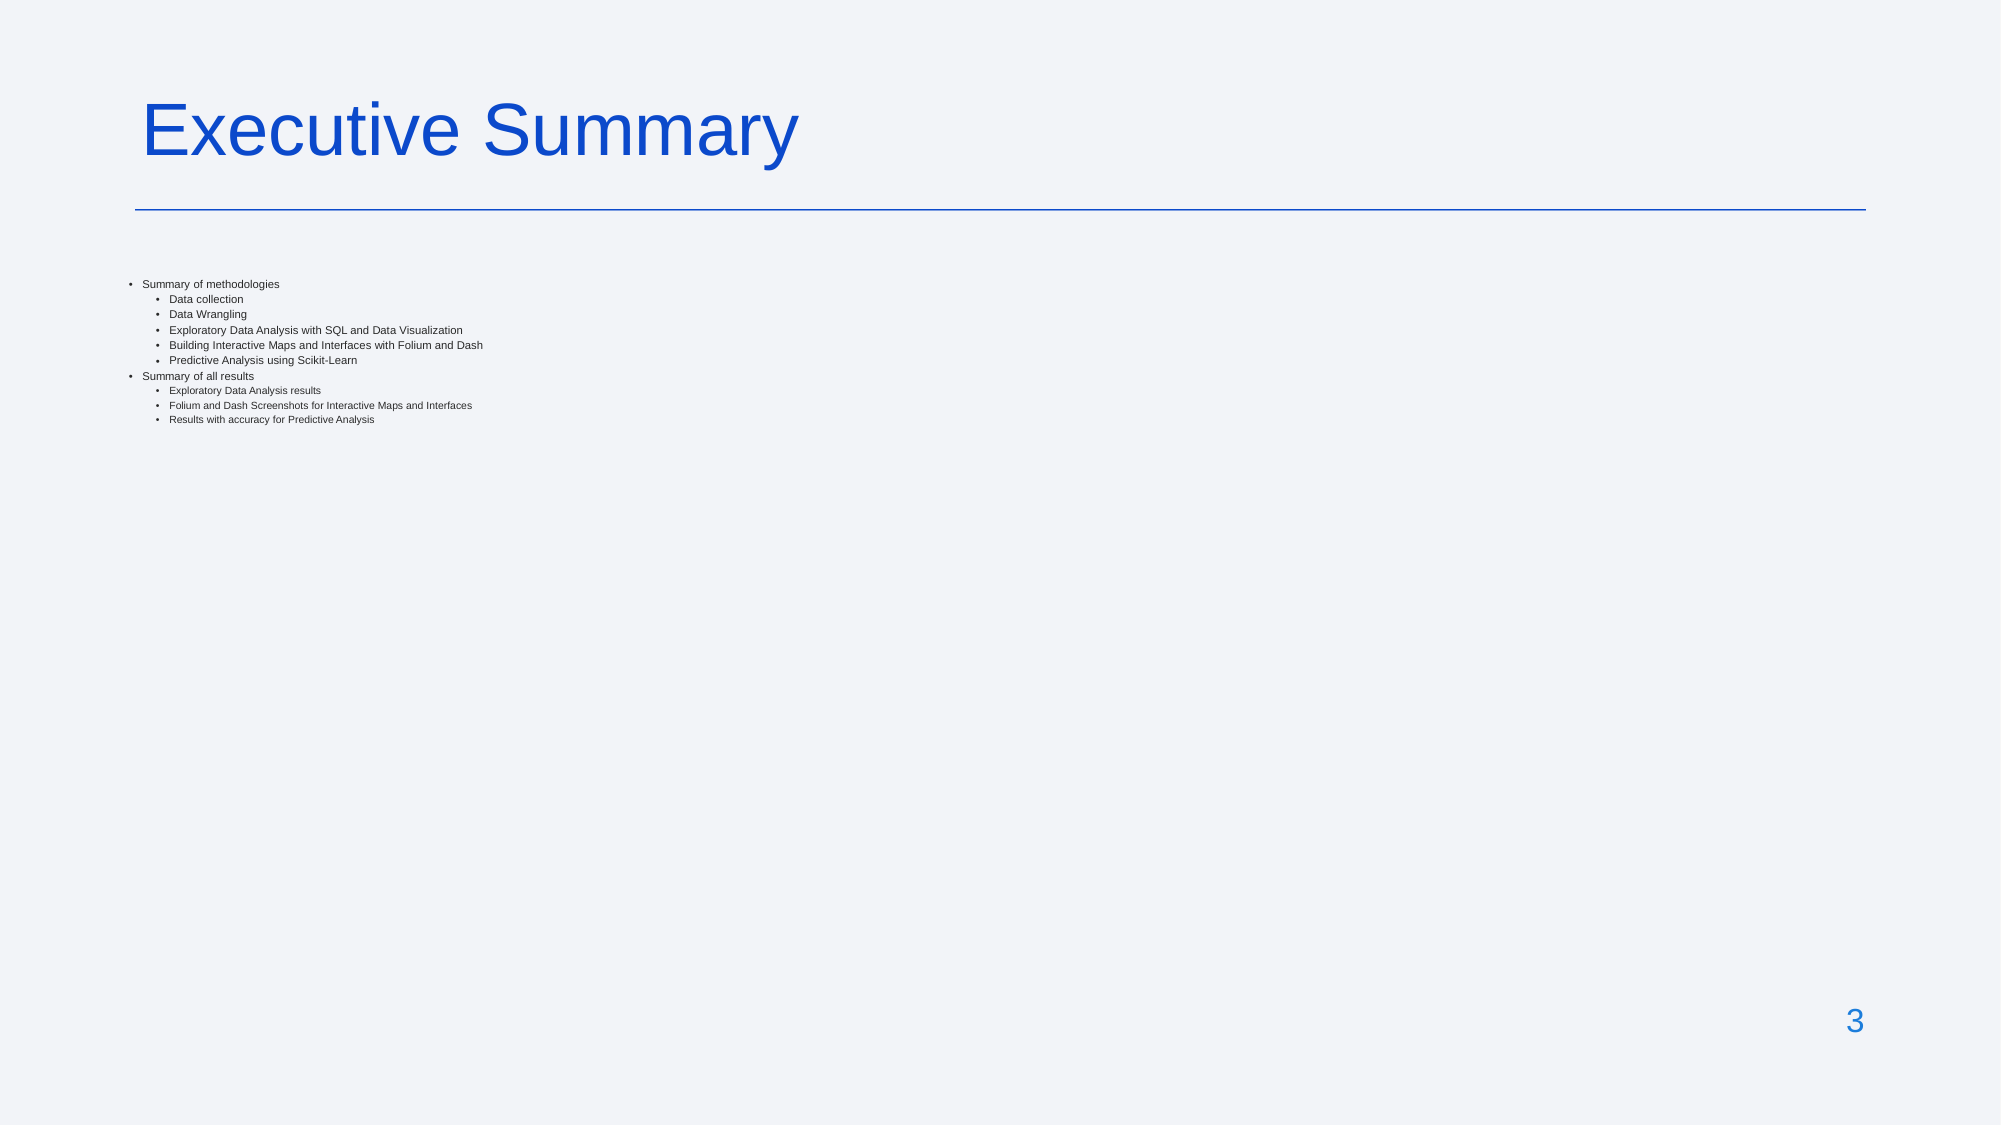

Executive Summary
Summary of methodologies
Data collection
Data Wrangling
Exploratory Data Analysis with SQL and Data Visualization
Building Interactive Maps and Interfaces with Folium and Dash
Predictive Analysis using Scikit-Learn
Summary of all results
Exploratory Data Analysis results
Folium and Dash Screenshots for Interactive Maps and Interfaces
Results with accuracy for Predictive Analysis

3